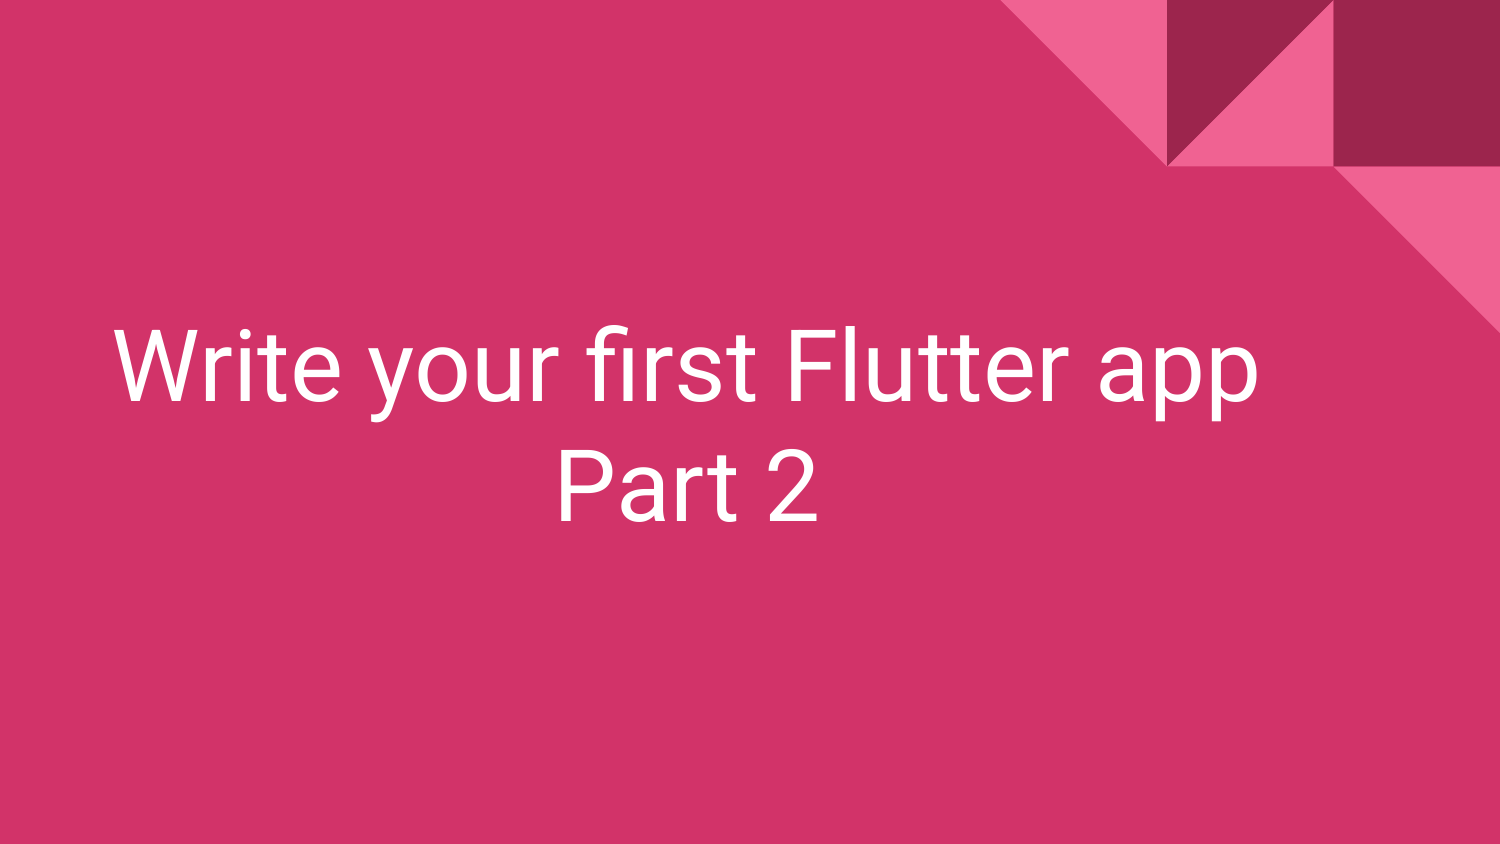

# Write your first Flutter app Part 2